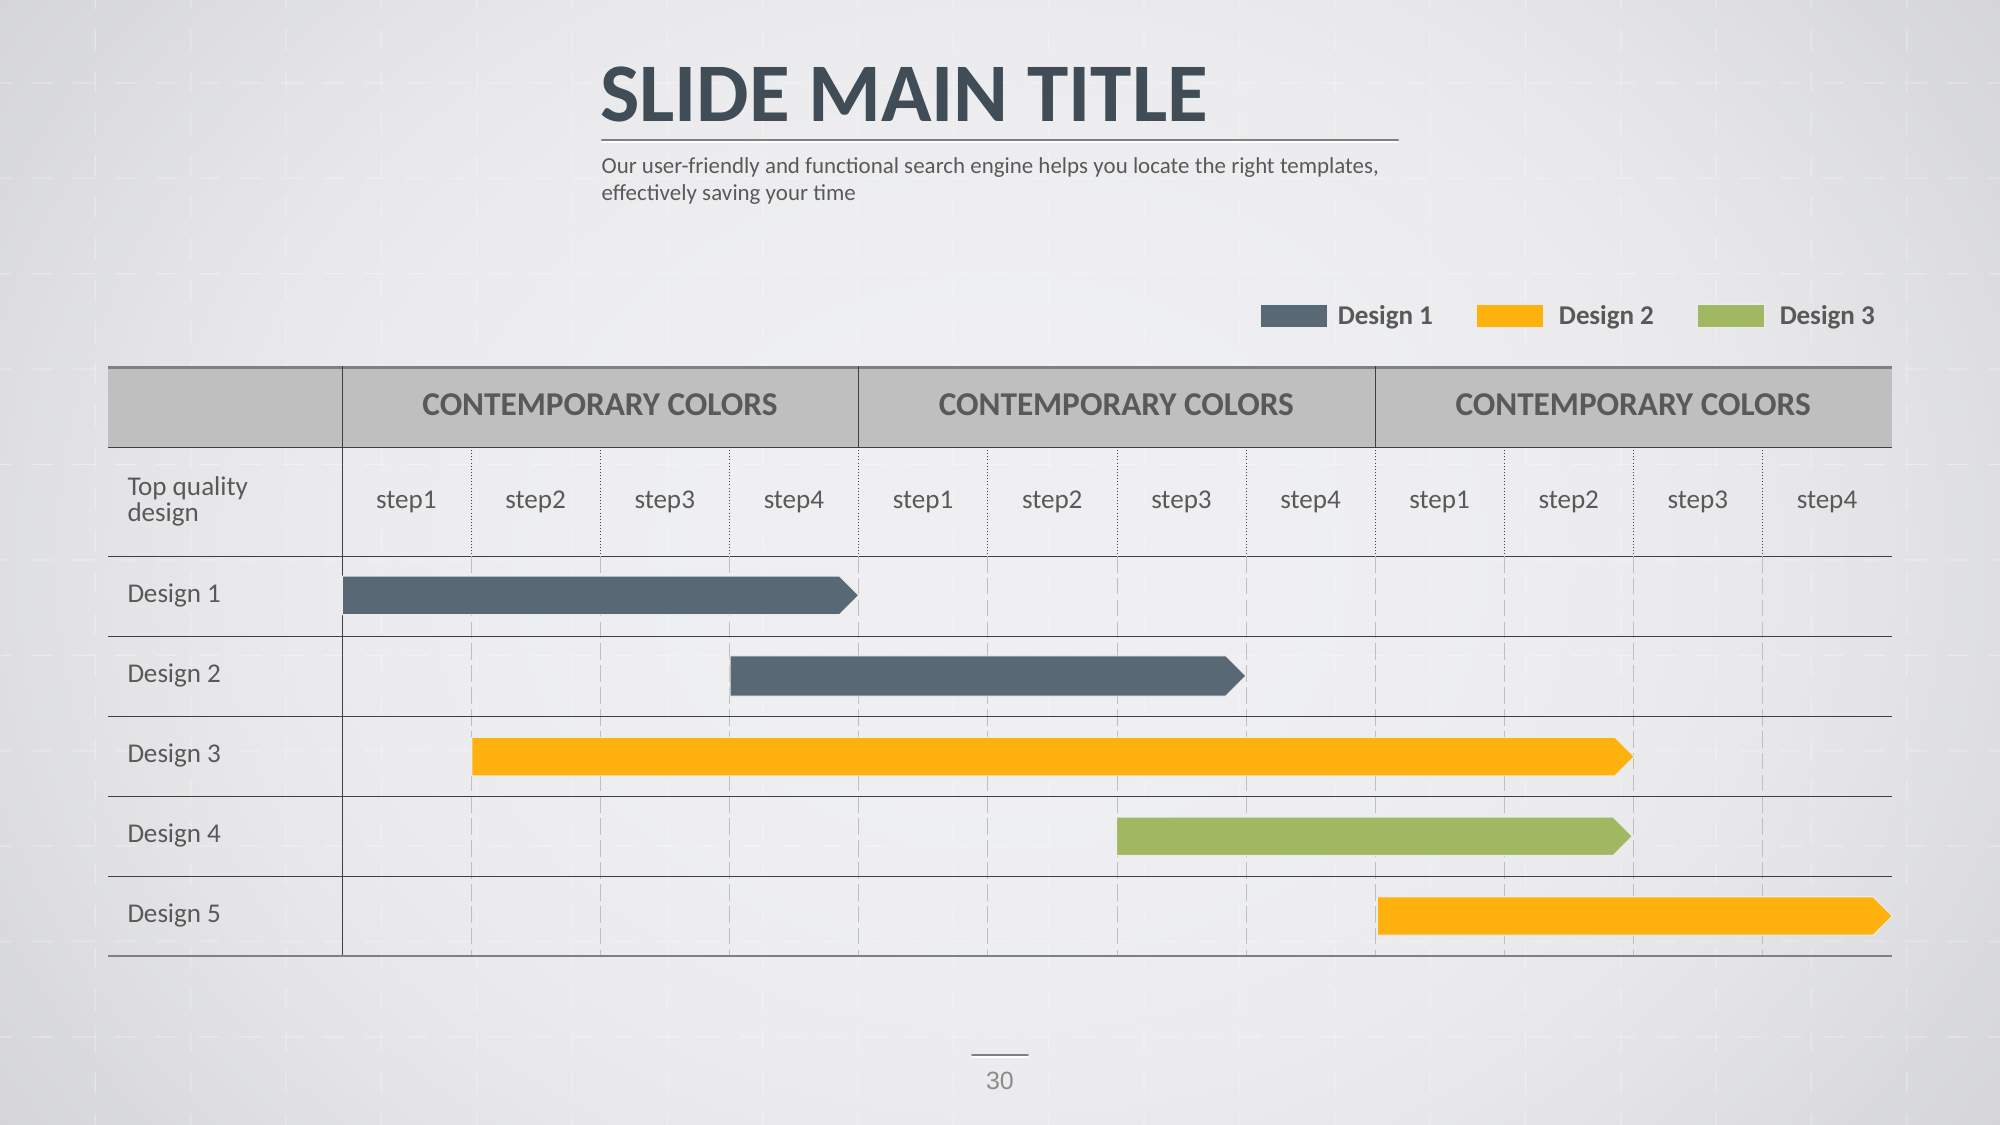

SLIDE MAIN TITLE
Our user-friendly and functional search engine helps you locate the right templates, effectively saving your time
Design 1

Design 2

Design 3

|  | CONTEMPORARY COLORS |  |  |  | CONTEMPORARY COLORS |  |  |  | CONTEMPORARY COLORS |  |  |  |
| --- | --- | --- | --- | --- | --- | --- | --- | --- | --- | --- | --- | --- |
| Top quality design | step1 | step2 | step3 | step4 | step1 | step2 | step3 | step4 | step1 | step2 | step3 | step4 |
| Design 1 |  |  |  |  |  |  |  |  |  |  |  |  |
| Design 2 |  |  |  |  |  |  |  |  |  |  |  |  |
| Design 3 |  |  |  |  |  |  |  |  |  |  |  |  |
| Design 4 |  |  |  |  |  |  |  |  |  |  |  |  |
| Design 5 |  |  |  |  |  |  |  |  |  |  |  |  |

30